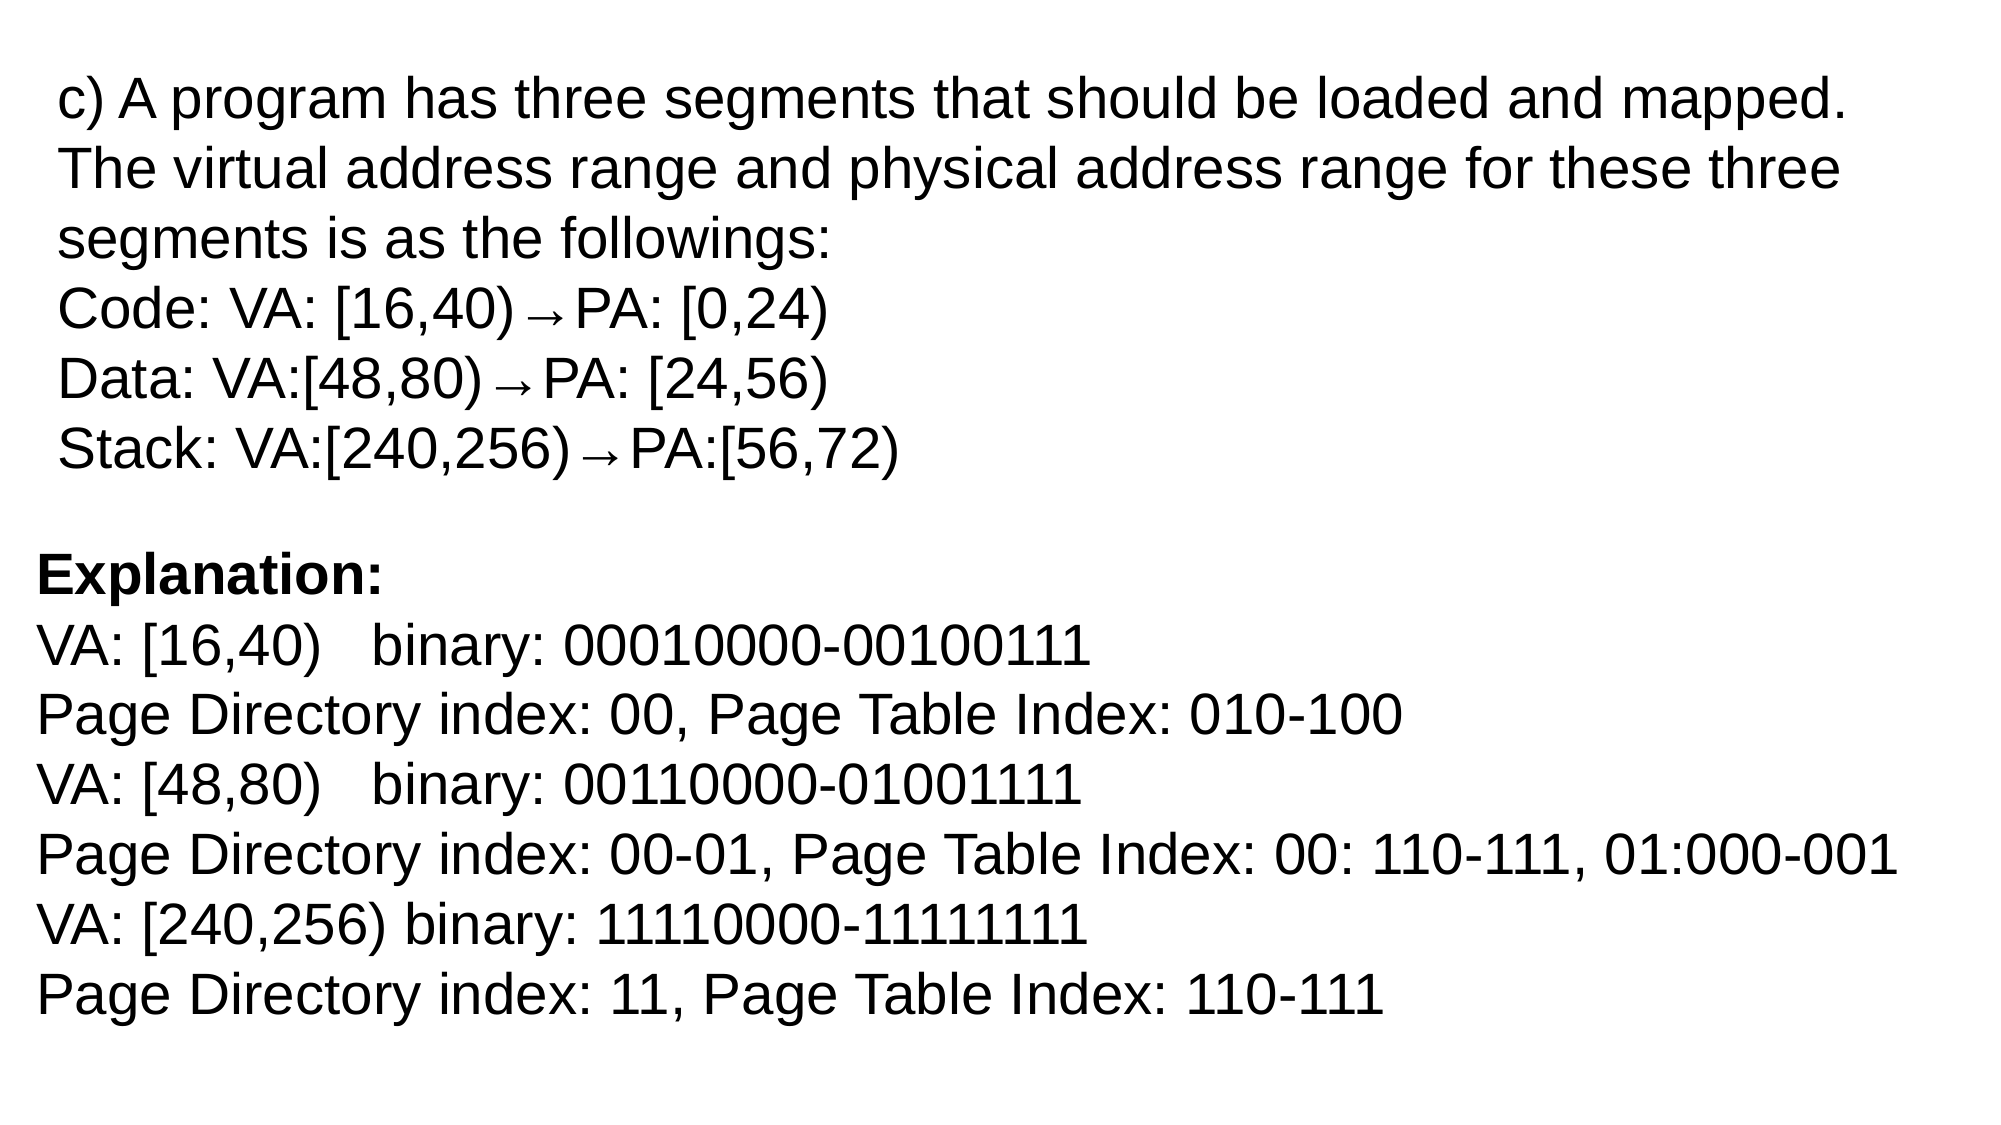

c) A program has three segments that should be loaded and mapped. The virtual address range and physical address range for these three segments is as the followings:
Code: VA: [16,40)→PA: [0,24)
Data: VA:[48,80)→PA: [24,56)
Stack: VA:[240,256)→PA:[56,72)

Explanation:
VA: [16,40)   binary: 00010000-00100111
Page Directory index: 00, Page Table Index: 010-100
VA: [48,80)   binary: 00110000-01001111
Page Directory index: 00-01, Page Table Index: 00: 110-111, 01:000-001
VA: [240,256) binary: 11110000-11111111
Page Directory index: 11, Page Table Index: 110-111